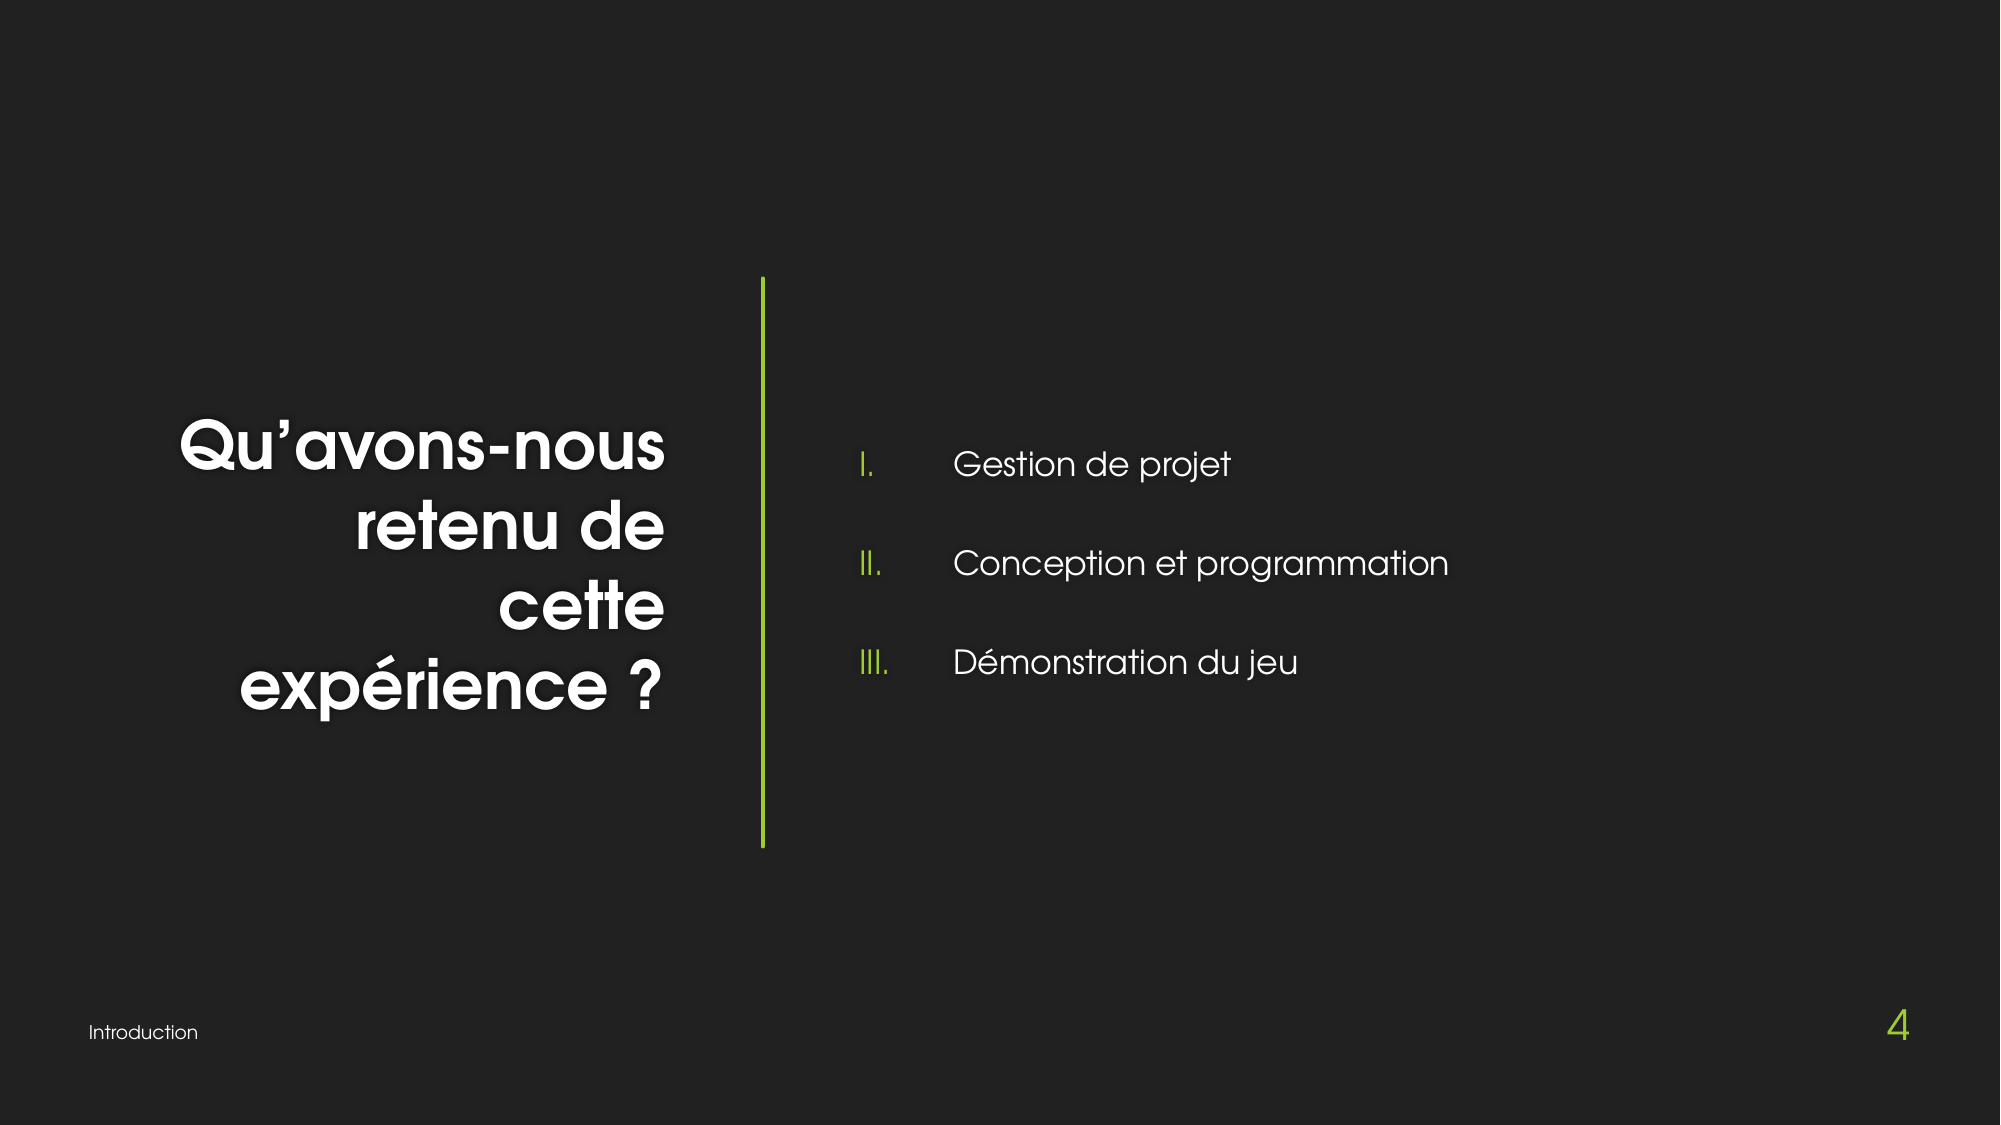

Gestion de projet
Conception et programmation
Démonstration du jeu
# Qu’avons-nous retenu de cette expérience ?
4
Introduction